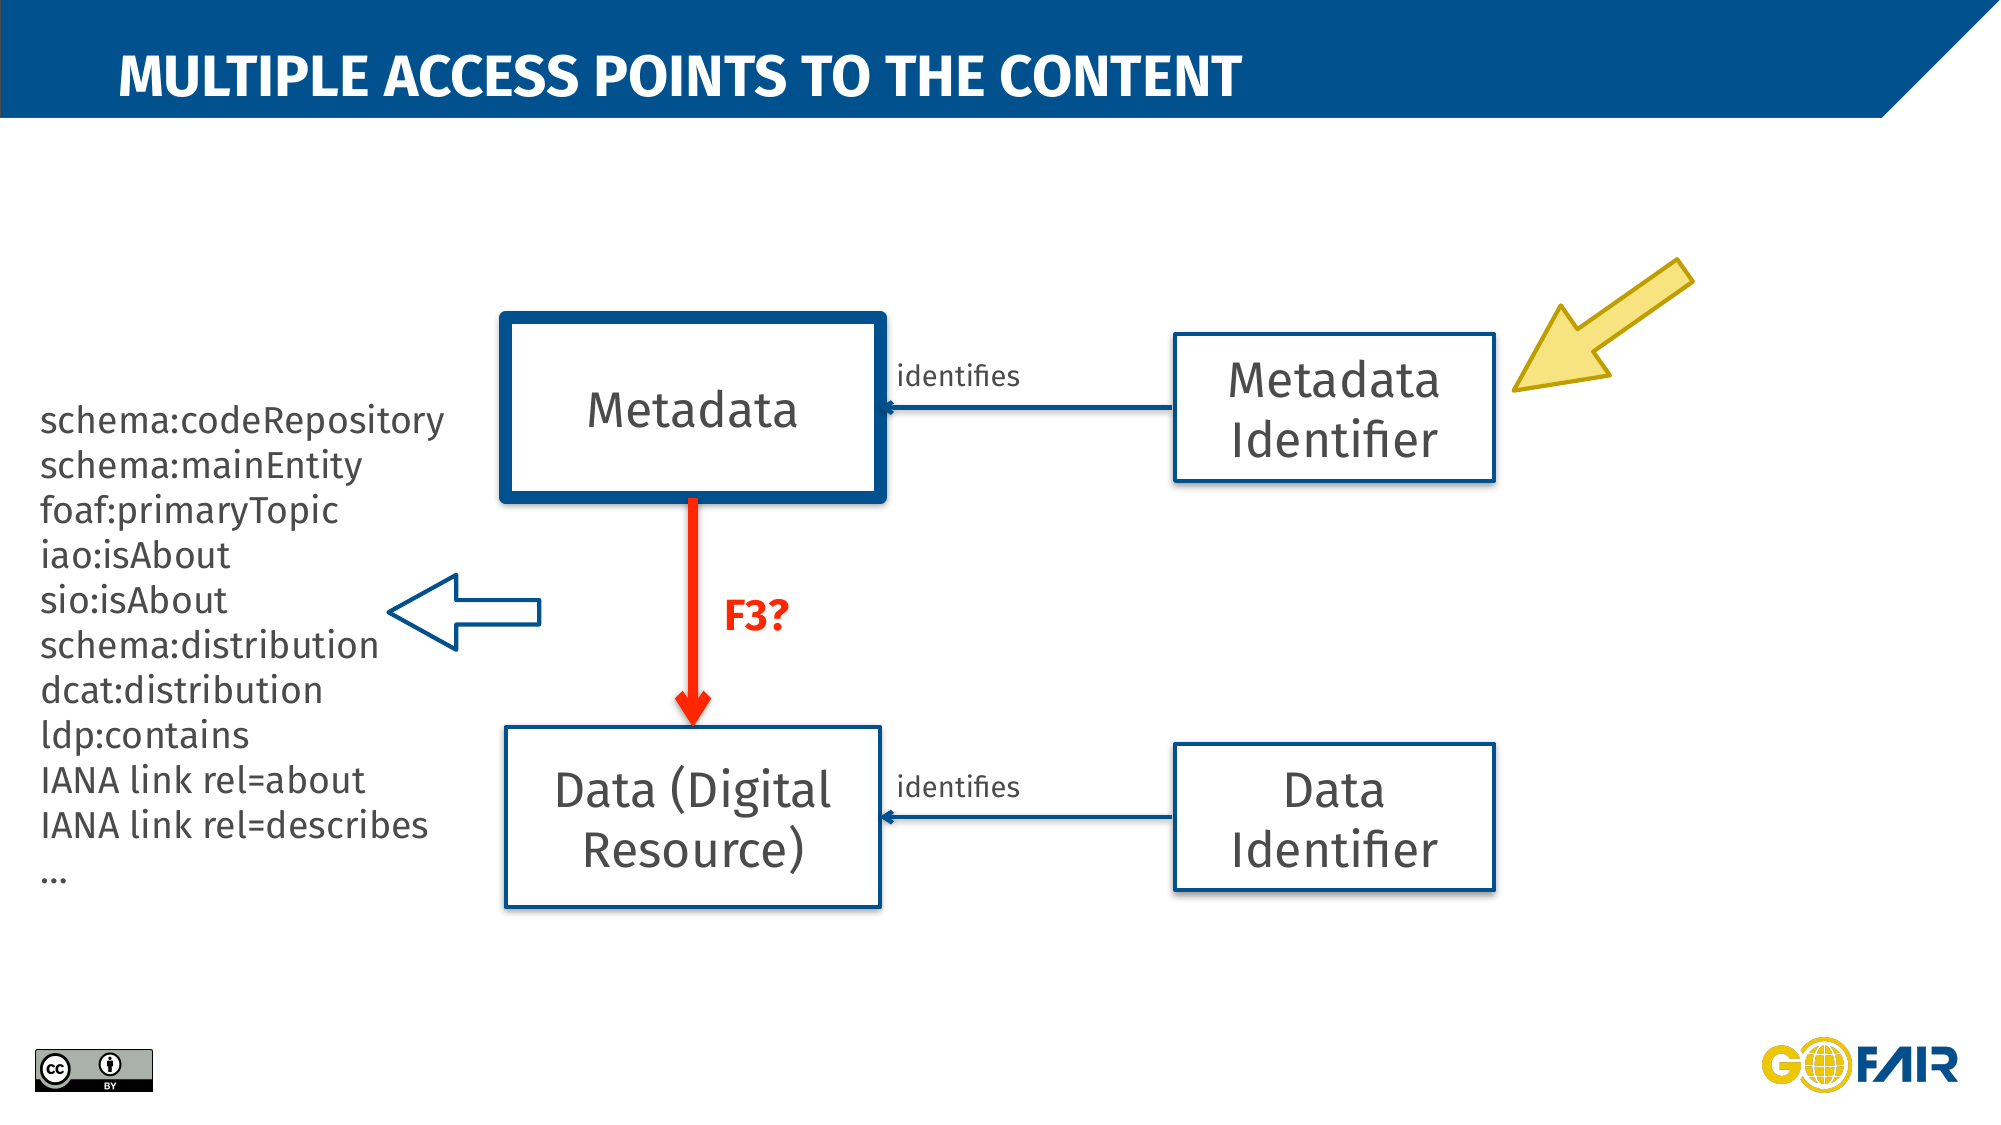

# Multiple access points to the content

Metadata
Metadata Identifier
identifies
schema:codeRepository
schema:mainEntity
foaf:primaryTopic
iao:isAbout
sio:isAbout
schema:distribution
dcat:distribution
ldp:contains
IANA link rel=about
IANA link rel=describes
…

F3?
Data (Digital Resource)
Data Identifier
identifies